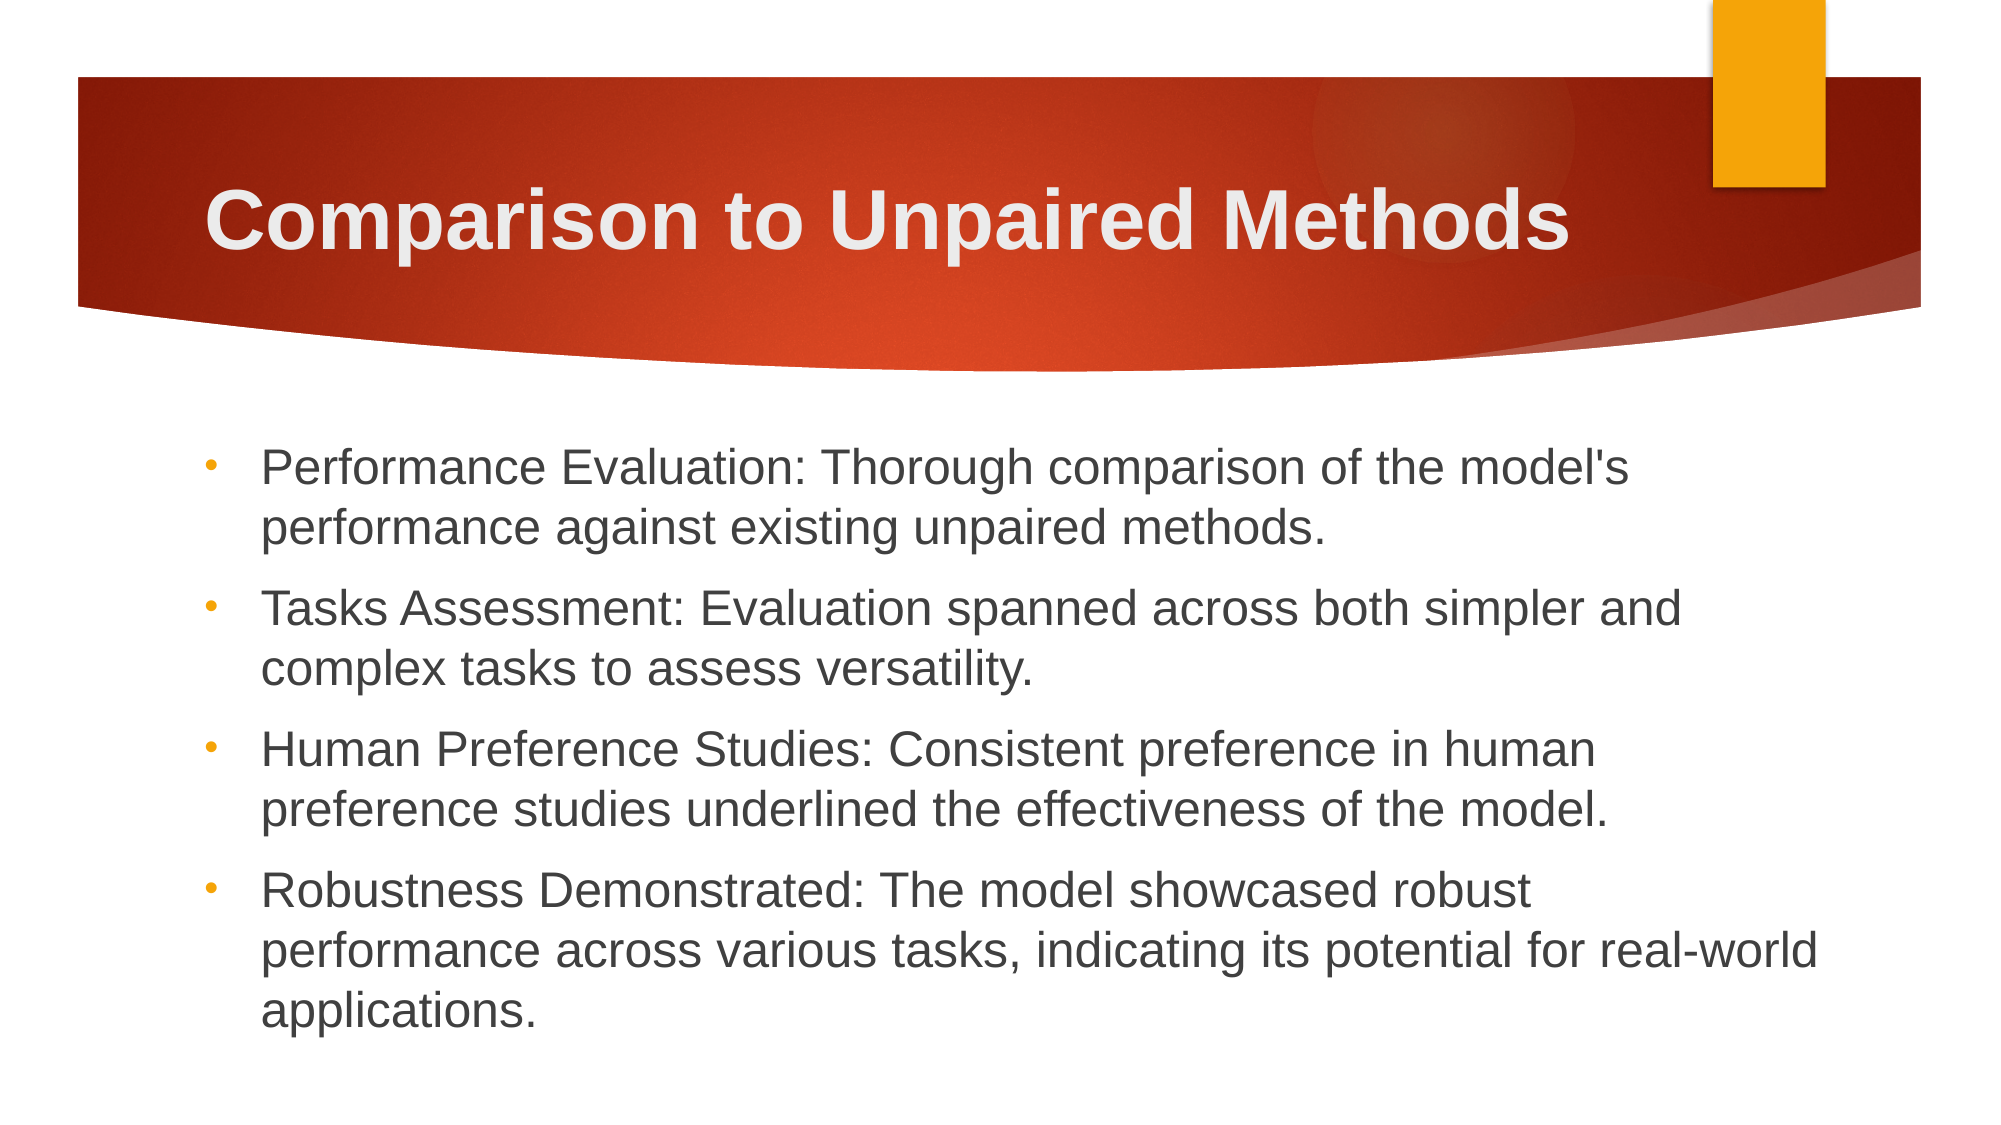

# Comparison to Unpaired Methods
Performance Evaluation: Thorough comparison of the model's performance against existing unpaired methods.
Tasks Assessment: Evaluation spanned across both simpler and complex tasks to assess versatility.
Human Preference Studies: Consistent preference in human preference studies underlined the effectiveness of the model.
Robustness Demonstrated: The model showcased robust performance across various tasks, indicating its potential for real-world applications.